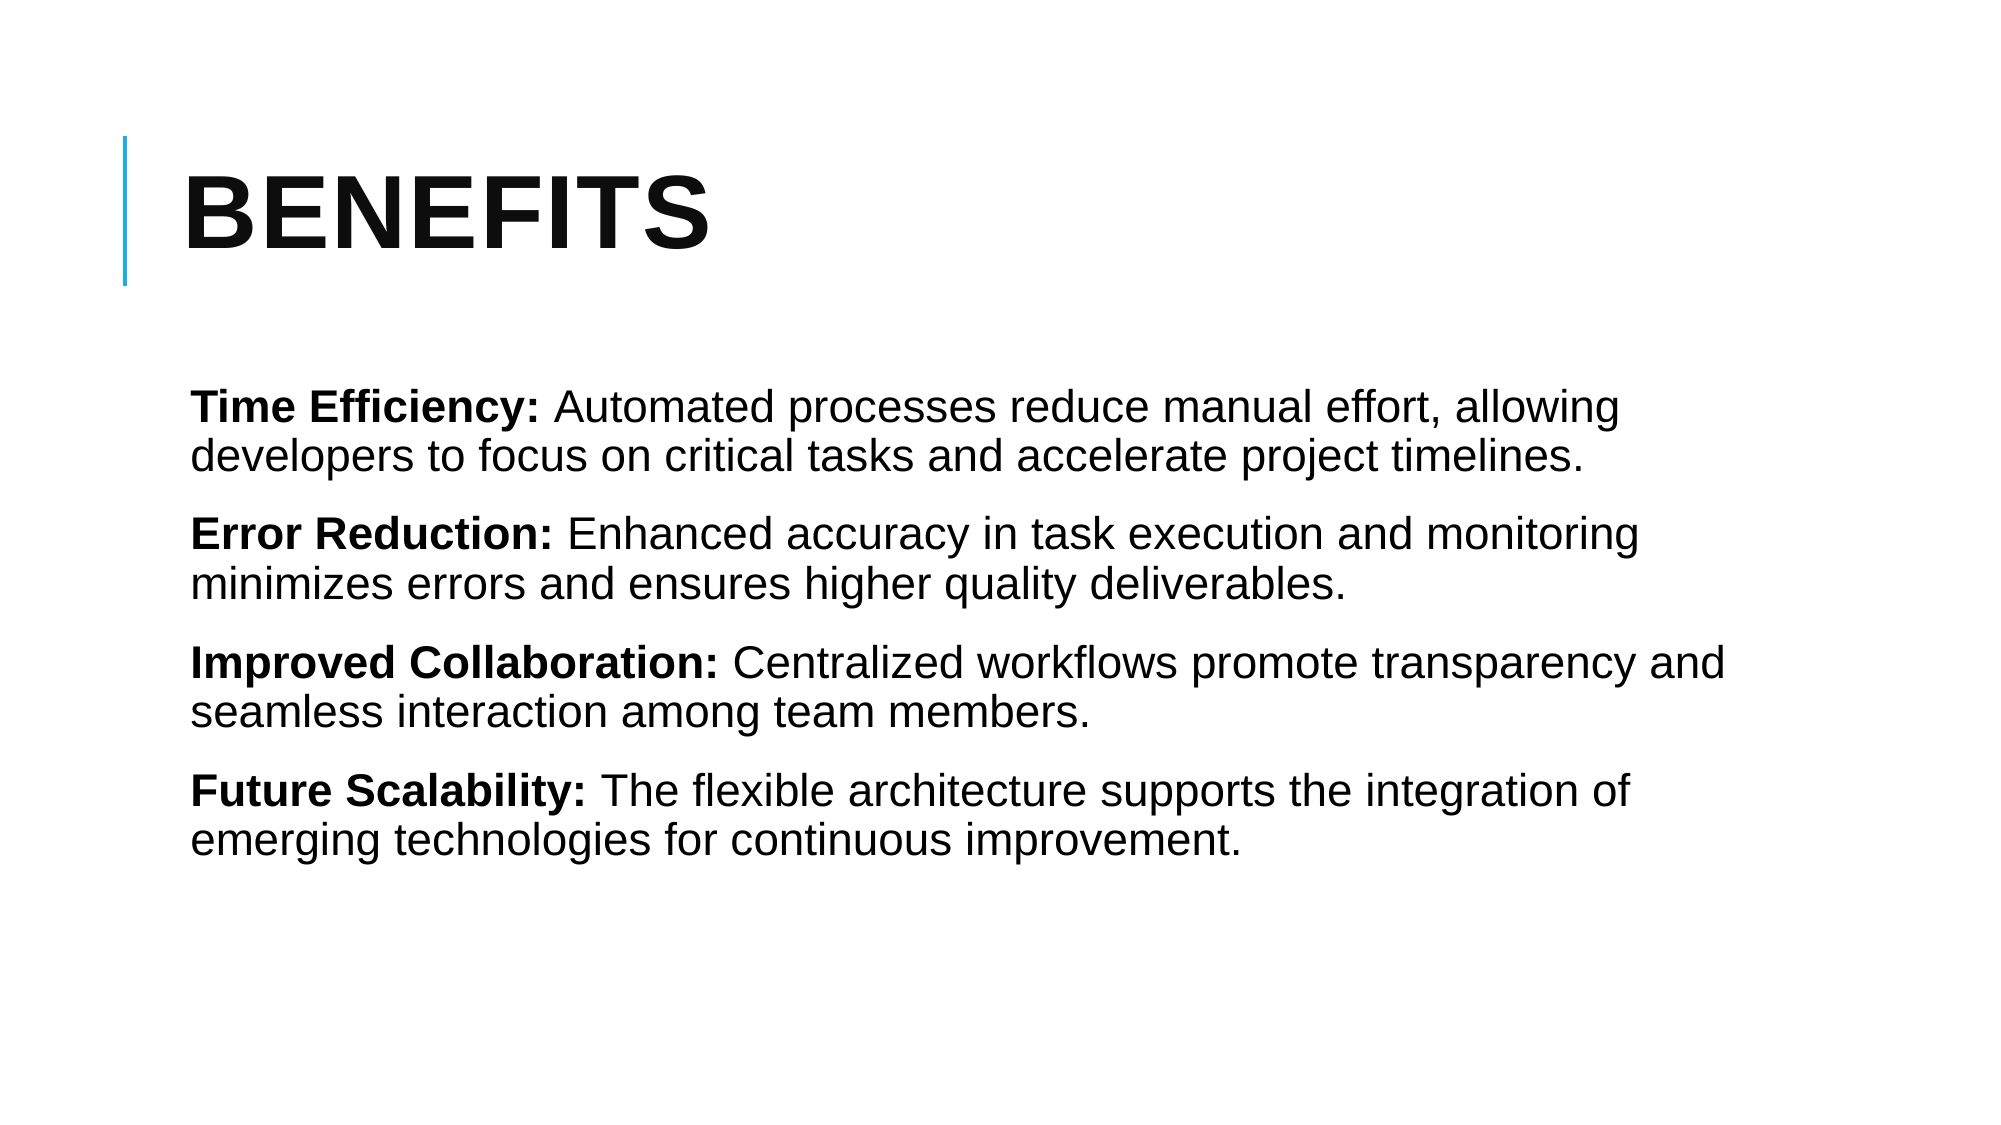

# Benefits
Time Efficiency: Automated processes reduce manual effort, allowing developers to focus on critical tasks and accelerate project timelines.
Error Reduction: Enhanced accuracy in task execution and monitoring minimizes errors and ensures higher quality deliverables.
Improved Collaboration: Centralized workflows promote transparency and seamless interaction among team members.
Future Scalability: The flexible architecture supports the integration of emerging technologies for continuous improvement.